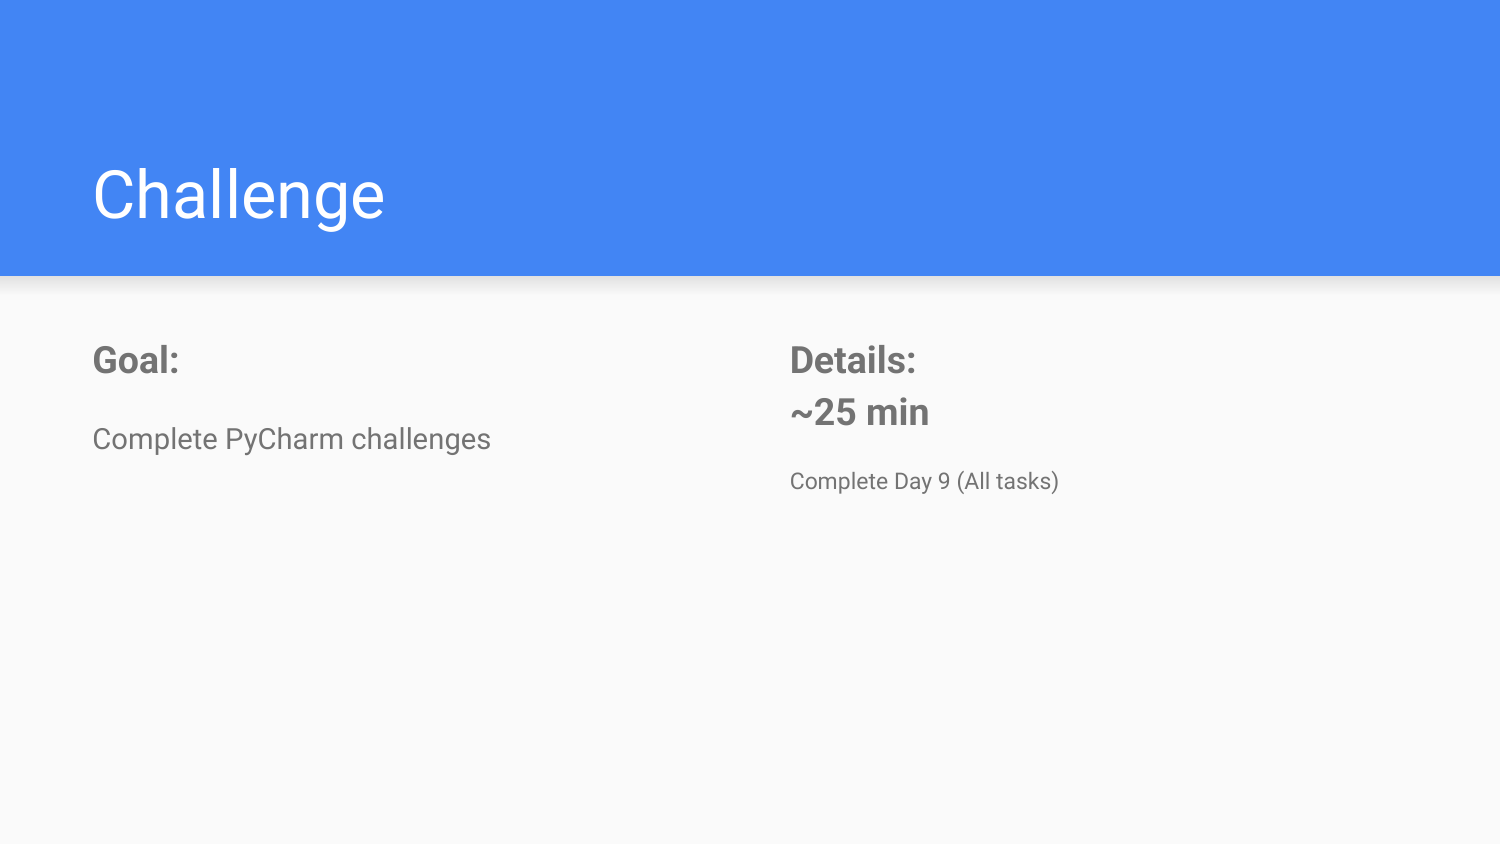

# Challenge
Goal:
Complete PyCharm challenges
Details:				~25 min
Complete Day 9 (All tasks)